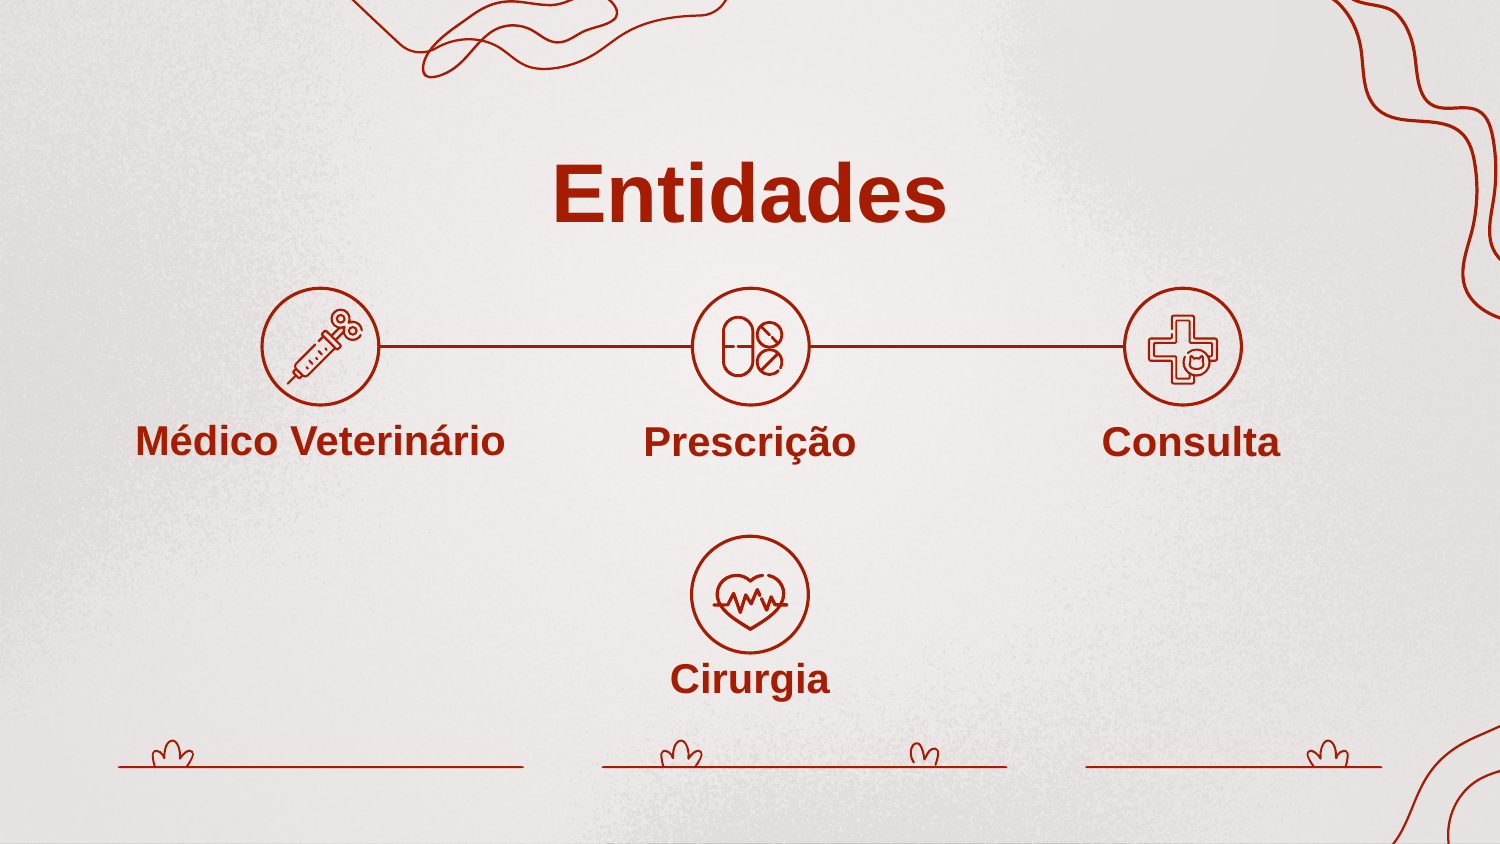

# Entidades

Médico Veterinário
Prescrição
Consulta

Cirurgia